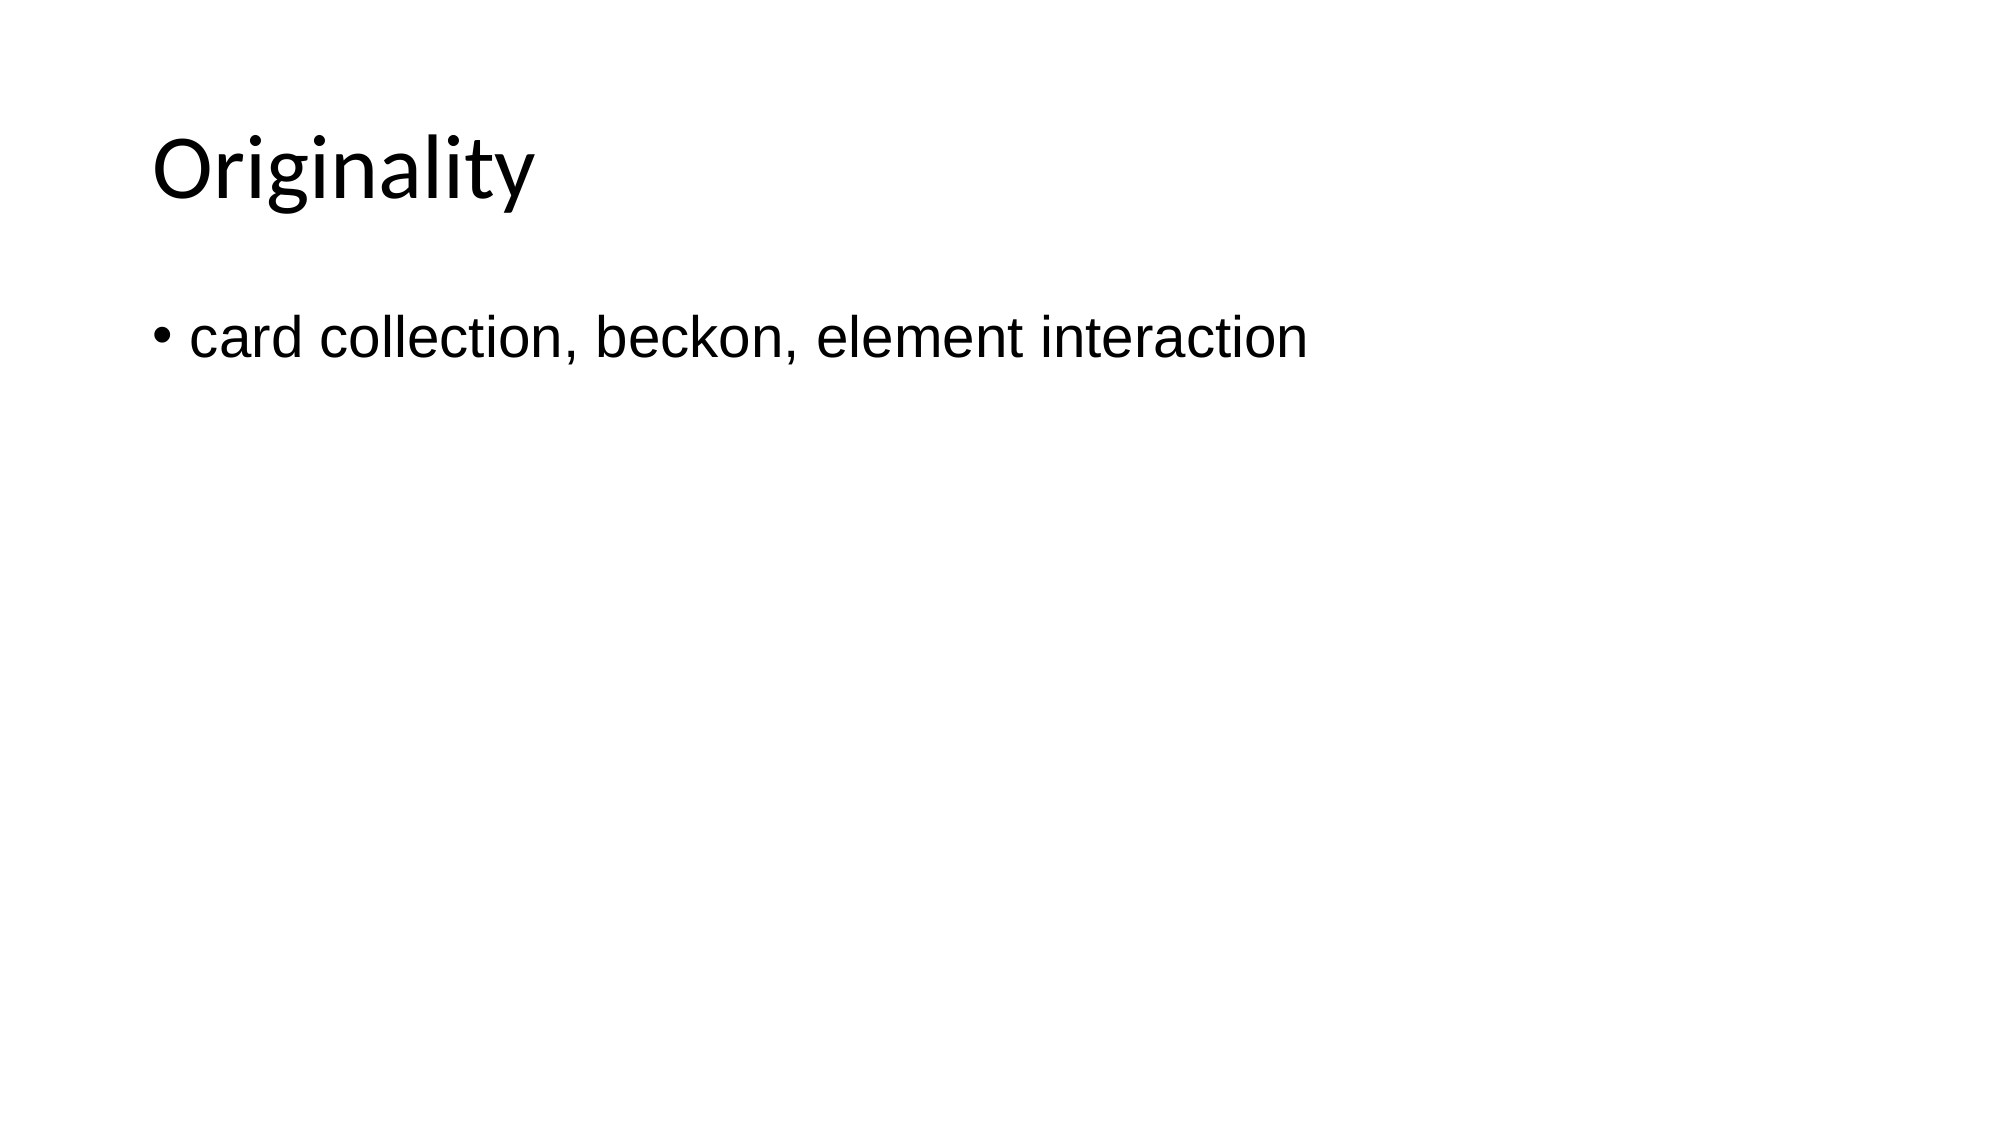

# Originality
card collection, beckon, element interaction